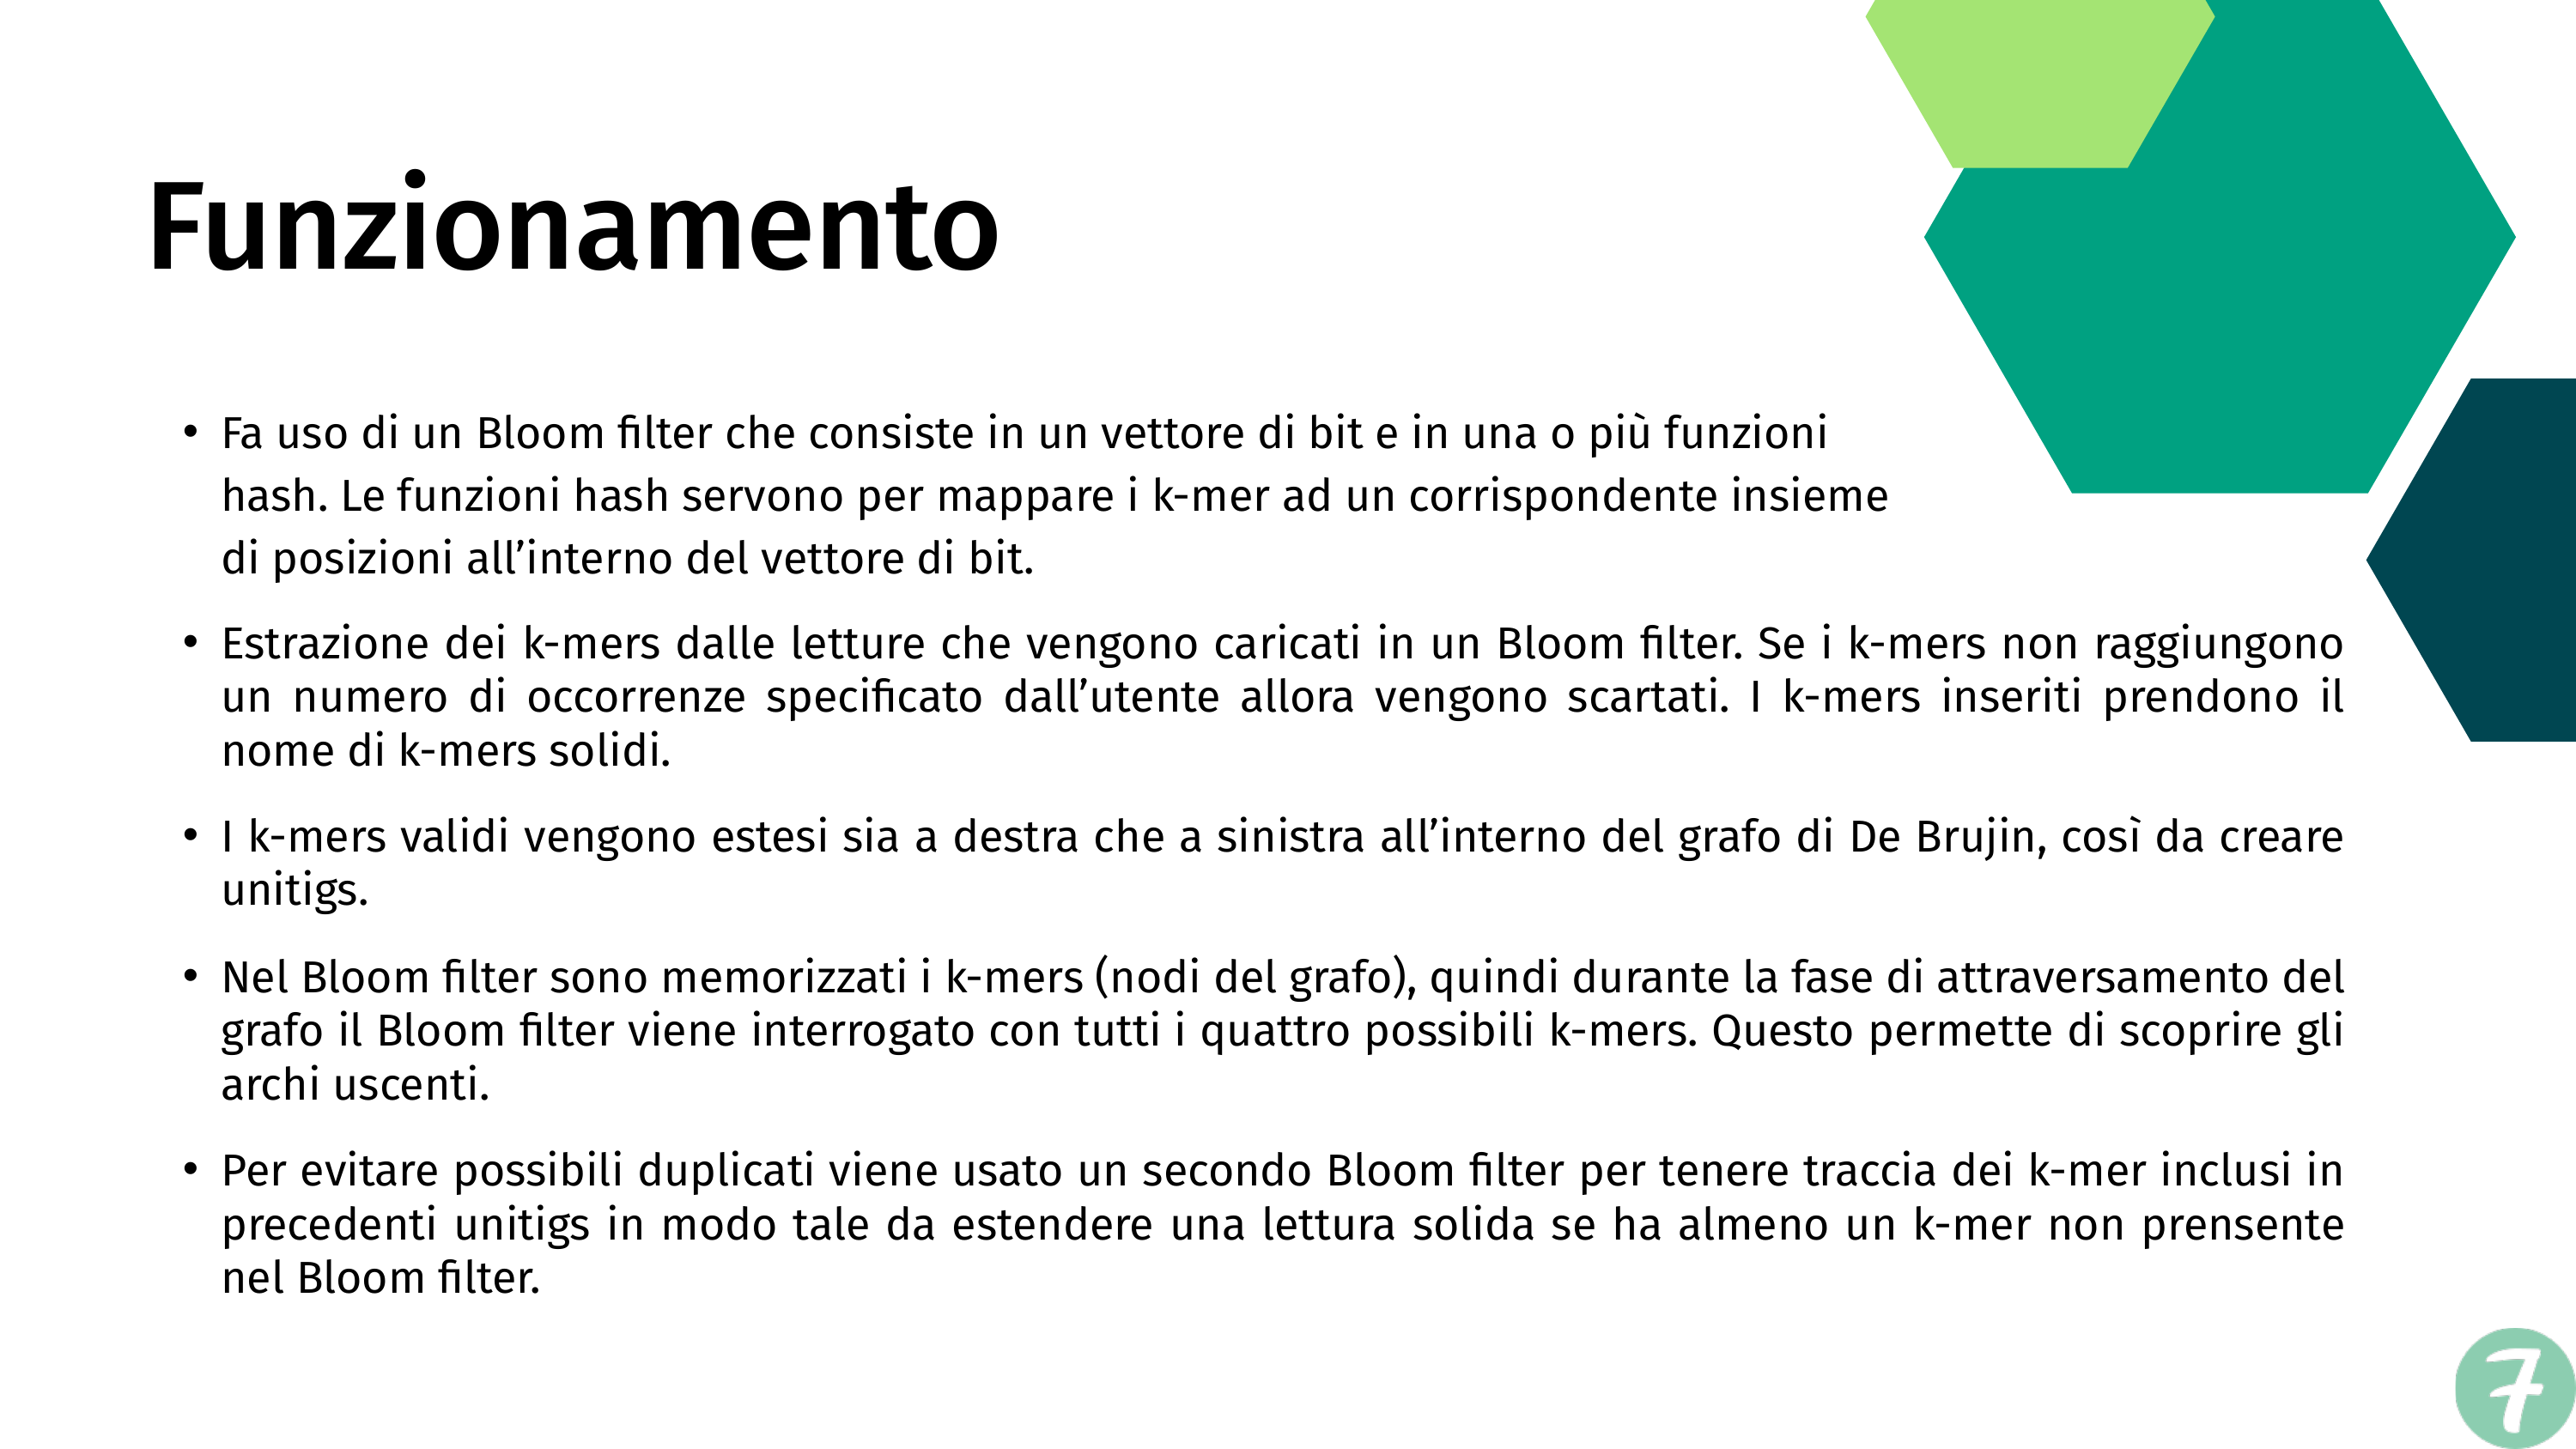

Funzionamento

Fa uso di un Bloom filter che consiste in un vettore di bit e in una o più funzioni hash. Le funzioni hash servono per mappare i k-mer ad un corrispondente insieme di posizioni all’interno del vettore di bit.
Estrazione dei k-mers dalle letture che vengono caricati in un Bloom filter. Se i k-mers non raggiungono un numero di occorrenze specificato dall’utente allora vengono scartati. I k-mers inseriti prendono il nome di k-mers solidi.
I k-mers validi vengono estesi sia a destra che a sinistra all’interno del grafo di De Brujin, così da creare unitigs.
Nel Bloom filter sono memorizzati i k-mers (nodi del grafo), quindi durante la fase di attraversamento del grafo il Bloom filter viene interrogato con tutti i quattro possibili k-mers. Questo permette di scoprire gli archi uscenti.
Per evitare possibili duplicati viene usato un secondo Bloom filter per tenere traccia dei k-mer inclusi in precedenti unitigs in modo tale da estendere una lettura solida se ha almeno un k-mer non prensente nel Bloom filter.